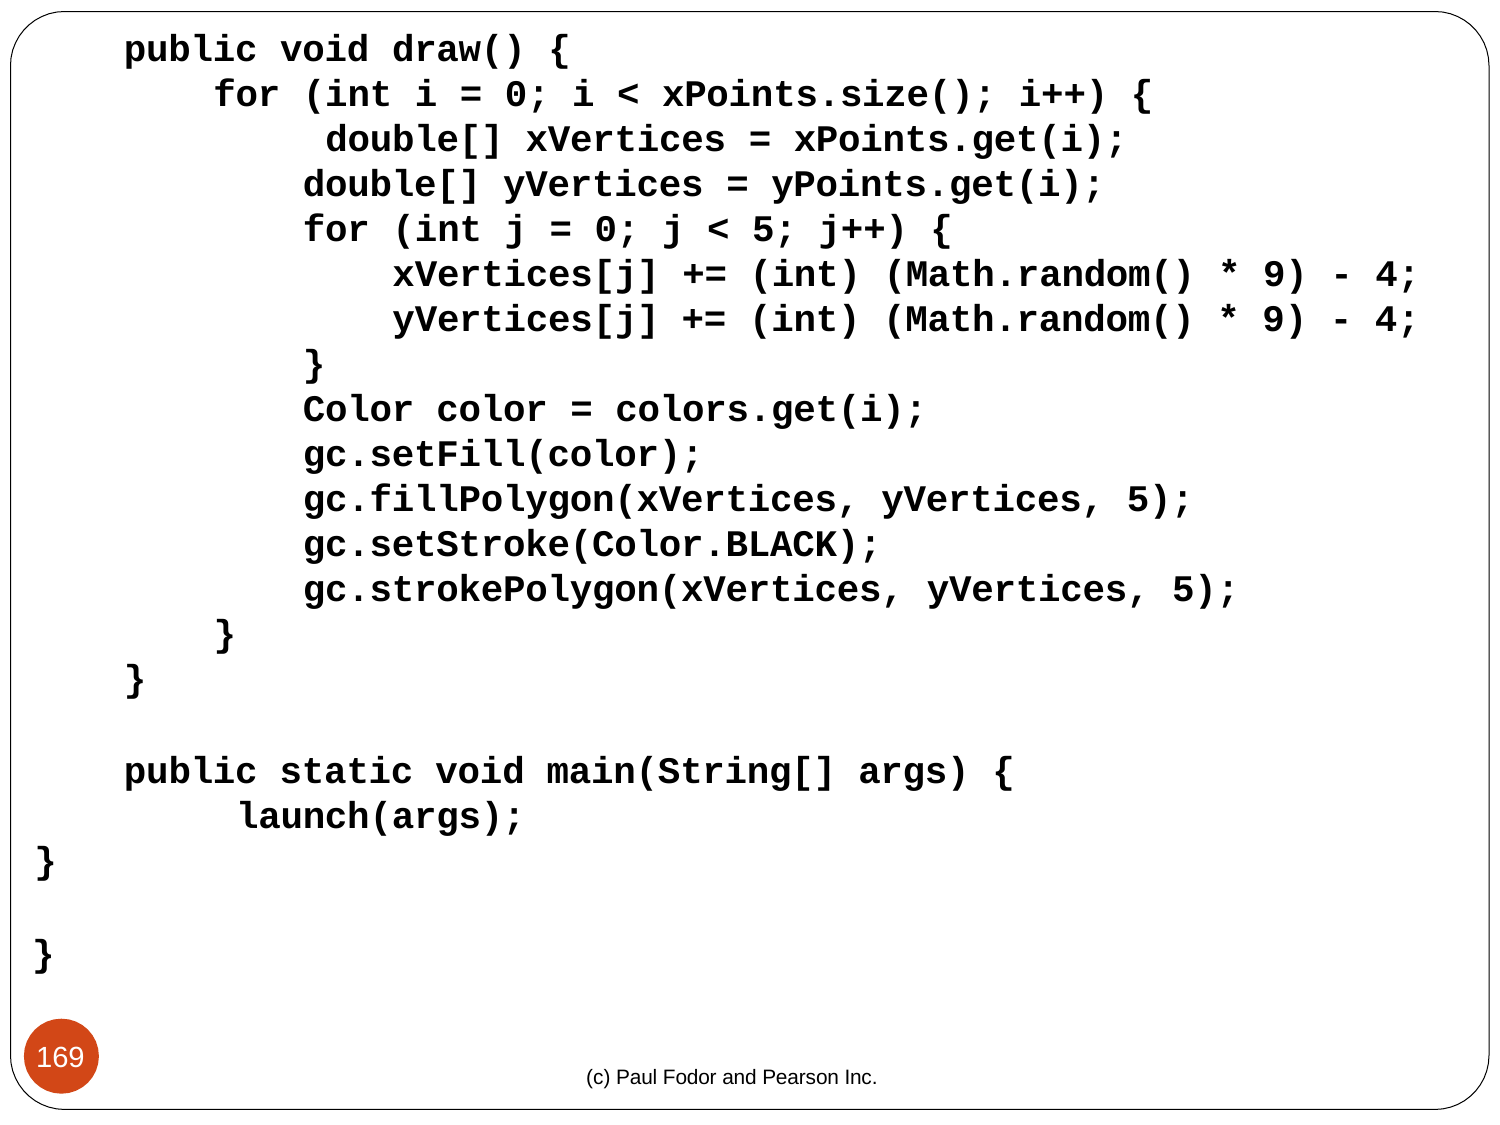

# public void draw() {
for (int i = 0; i < xPoints.size(); i++) {  double[] xVertices = xPoints.get(i);  double[] yVertices = yPoints.get(i);  for (int j = 0; j < 5; j++) {
xVertices[j] += (int) (Math.random() * 9) - 4;
yVertices[j] += (int) (Math.random() * 9) - 4;
}
Color color = colors.get(i);  gc.setFill(color);  gc.fillPolygon(xVertices, yVertices, 5);  gc.setStroke(Color.BLACK);  gc.strokePolygon(xVertices, yVertices, 5);
}
}

public static void main(String[] args) {  launch(args);
}

}

169
(c) Paul Fodor and Pearson Inc.